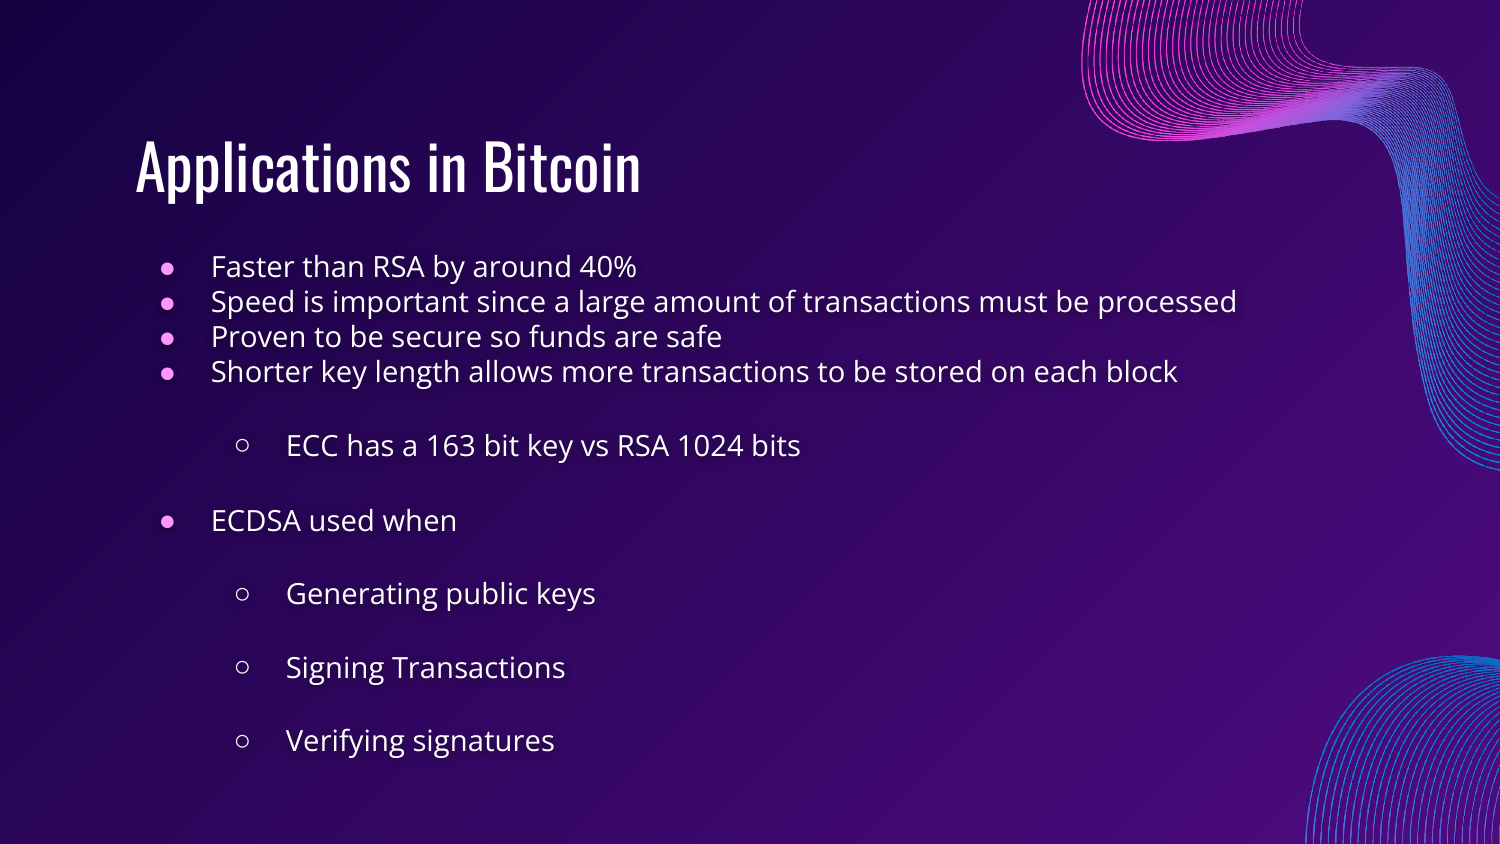

# Applications in Bitcoin
Faster than RSA by around 40%
Speed is important since a large amount of transactions must be processed
Proven to be secure so funds are safe
Shorter key length allows more transactions to be stored on each block
ECC has a 163 bit key vs RSA 1024 bits
ECDSA used when
Generating public keys
Signing Transactions
Verifying signatures